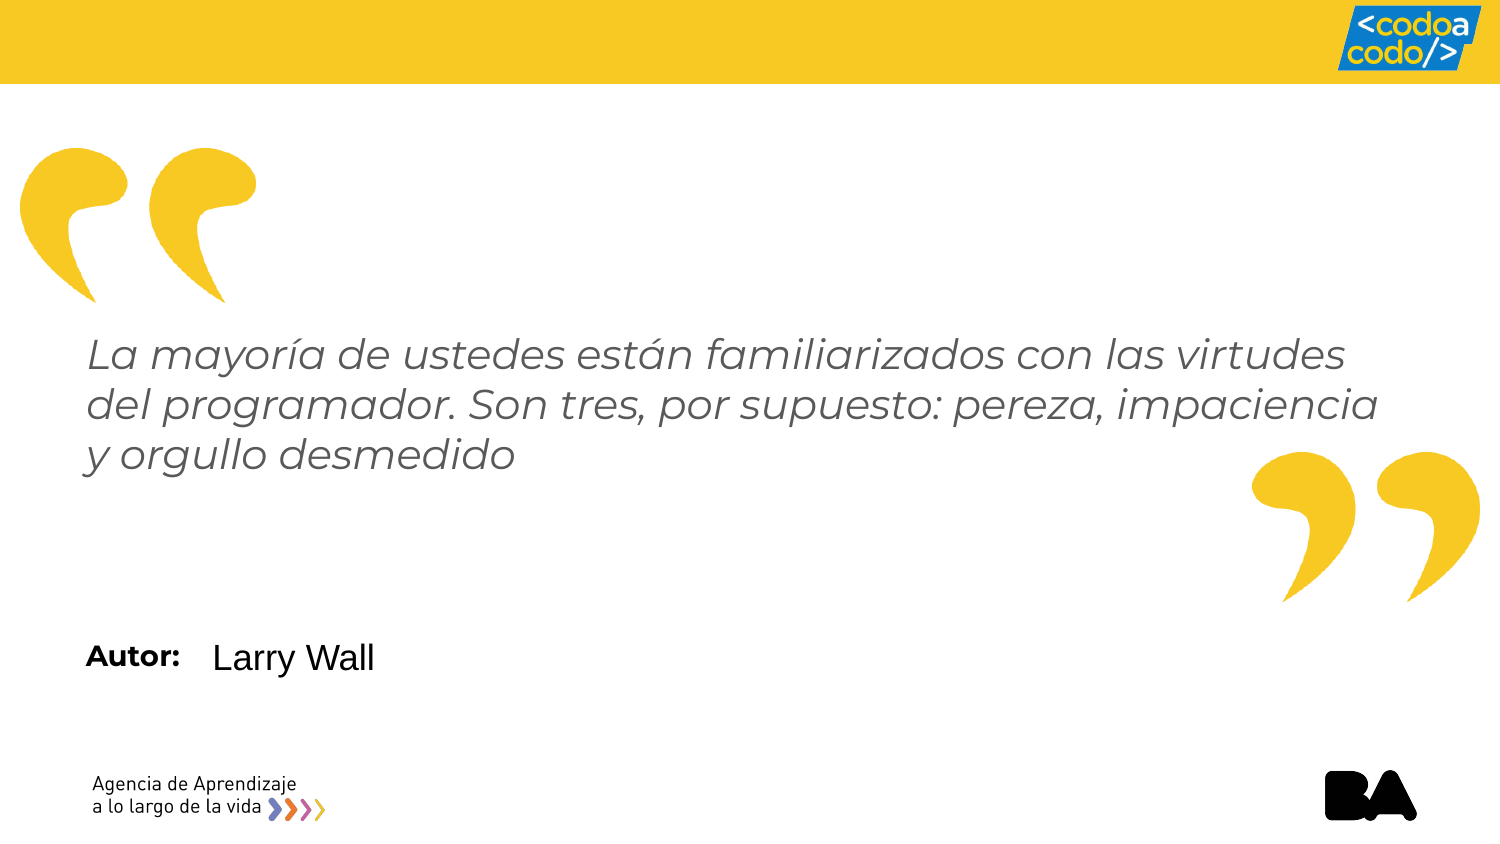

La mayoría de ustedes están familiarizados con las virtudes del programador. Son tres, por supuesto: pereza, impaciencia y orgullo desmedido
# Larry Wall